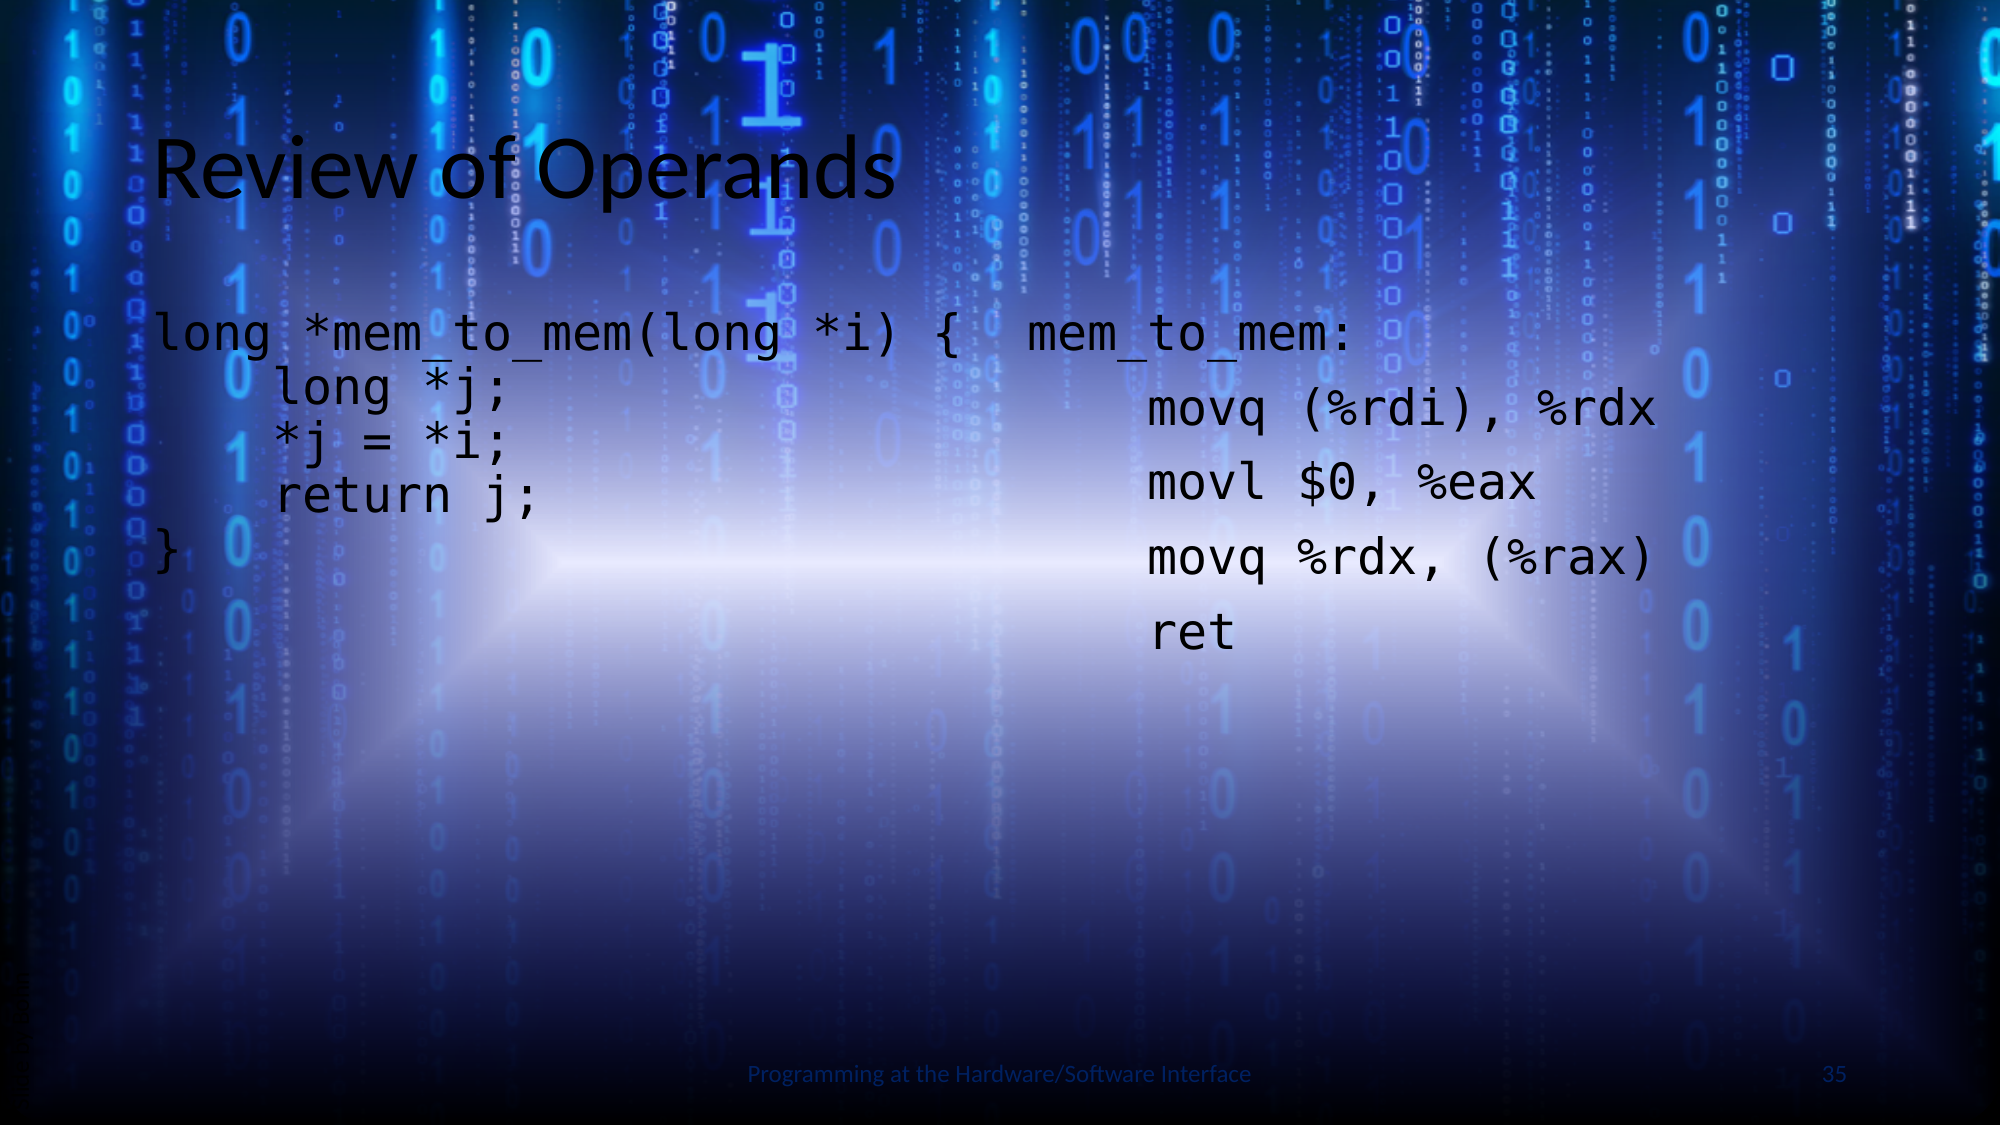

# Review of Operands
long *mem_to_mem(long *i) {
    long *j;
    *j = *i;
    return j;
}

mem_to_mem:
    movq (%rdi), %rdx
    movl $0, %eax
    movq %rdx, (%rax)
    ret
Slide by Bohn
Programming at the Hardware/Software Interface
35